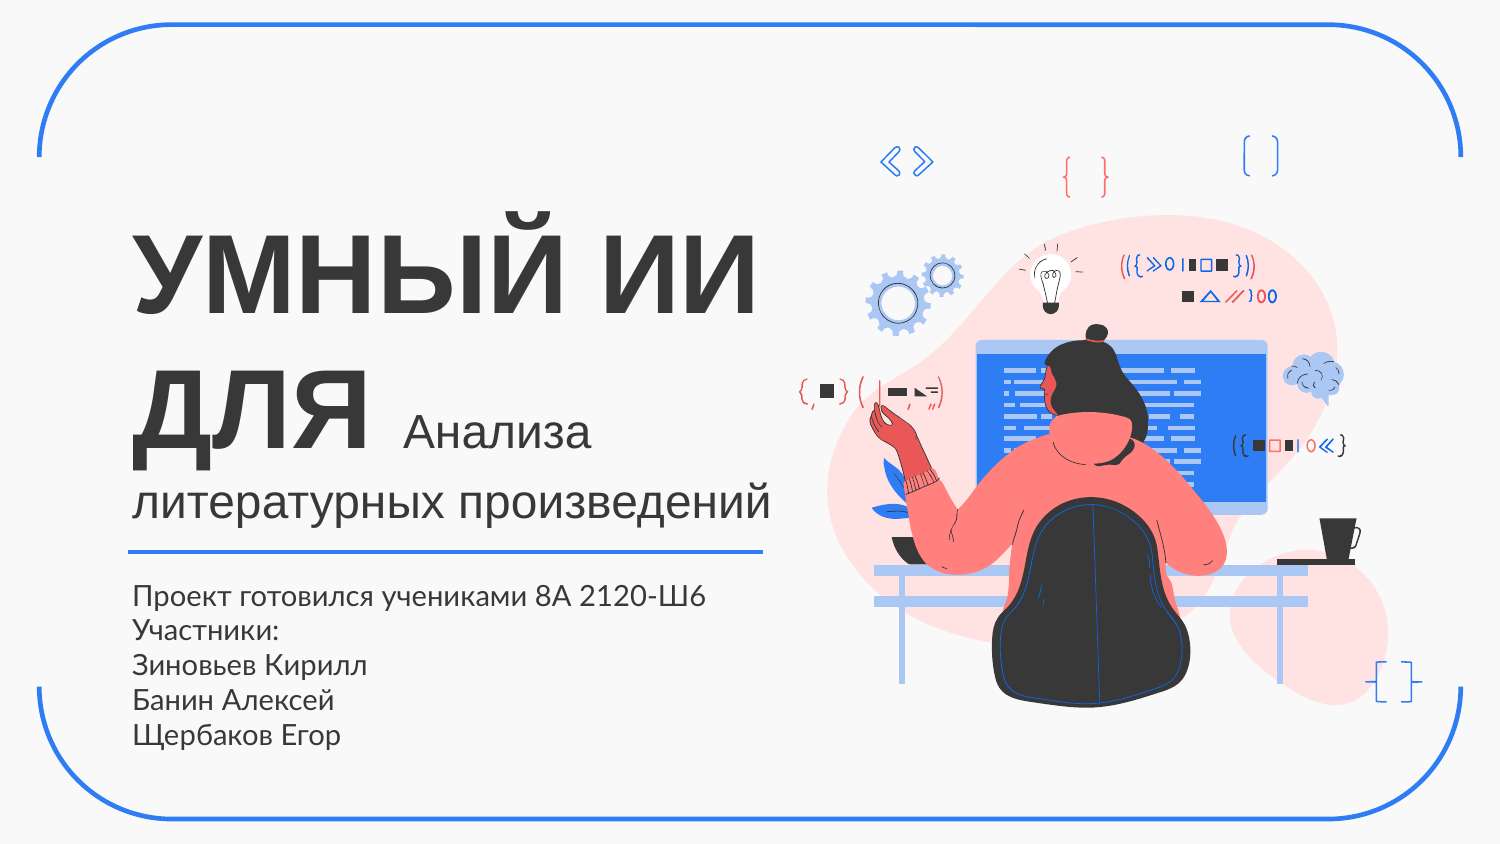

# УМНЫЙ ИИ ДЛЯ Анализа литературных произведений
Проект готовился учениками 8А 2120-Ш6
Участники:
Зиновьев Кирилл
Банин Алексей
Щербаков Егор